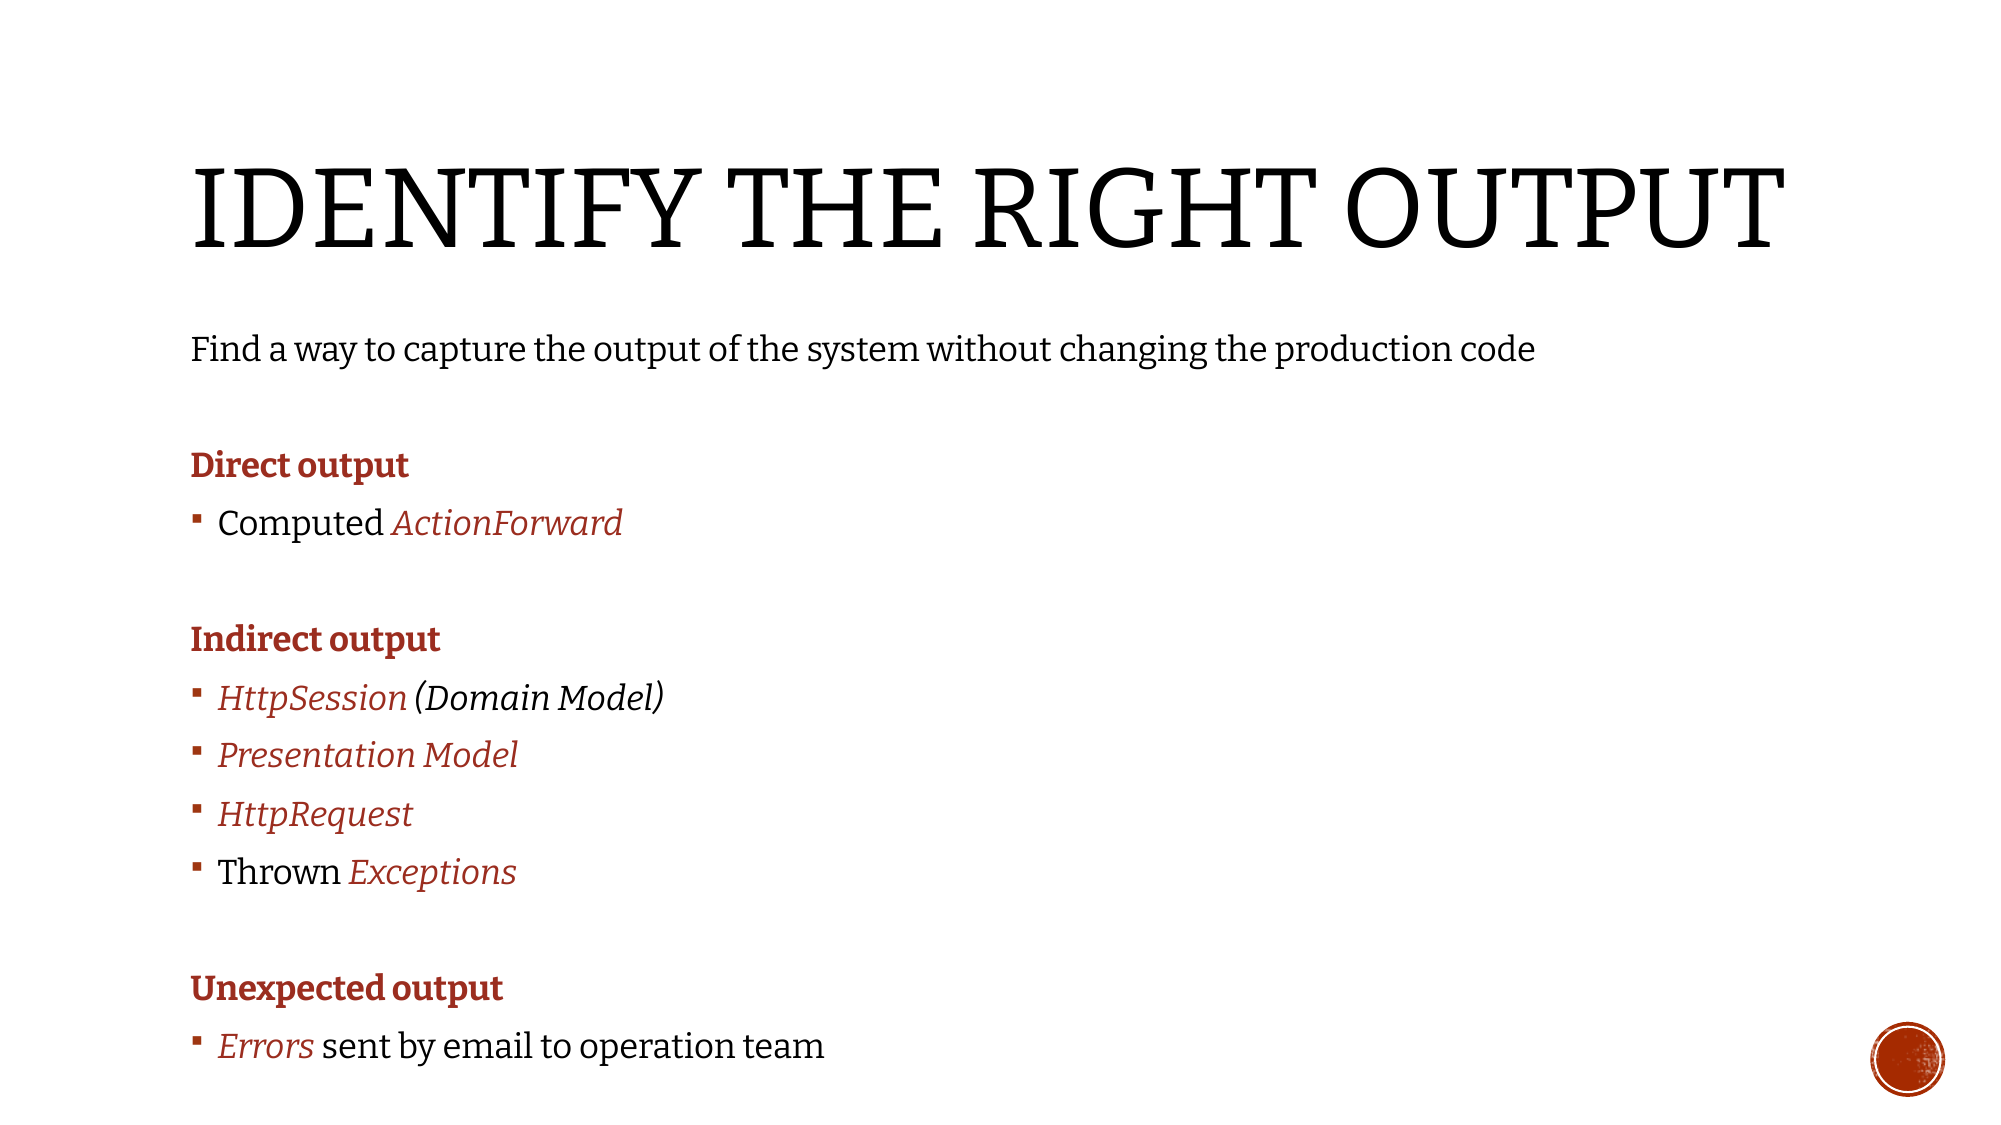

# Identify the right Output
Find a way to capture the output of the system without changing the production code

Direct output
Computed ActionForward

Indirect output
HttpSession (Domain Model)
Presentation Model
HttpRequest
Thrown Exceptions

Unexpected output
Errors sent by email to operation team